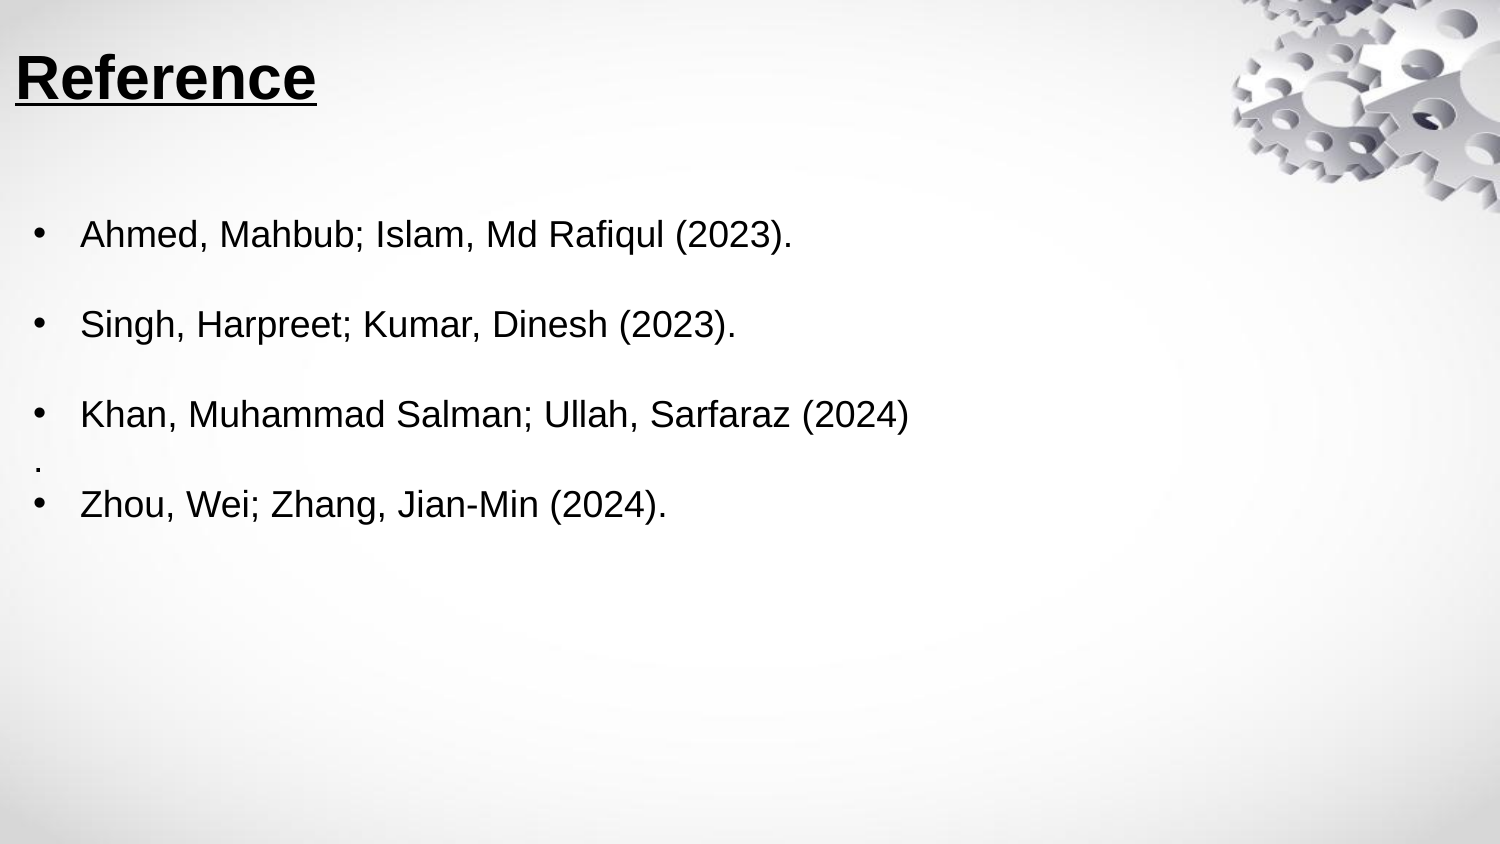

Reference
Ahmed, Mahbub; Islam, Md Rafiqul (2023).

Singh, Harpreet; Kumar, Dinesh (2023).

Khan, Muhammad Salman; Ullah, Sarfaraz (2024)
.
Zhou, Wei; Zhang, Jian-Min (2024).